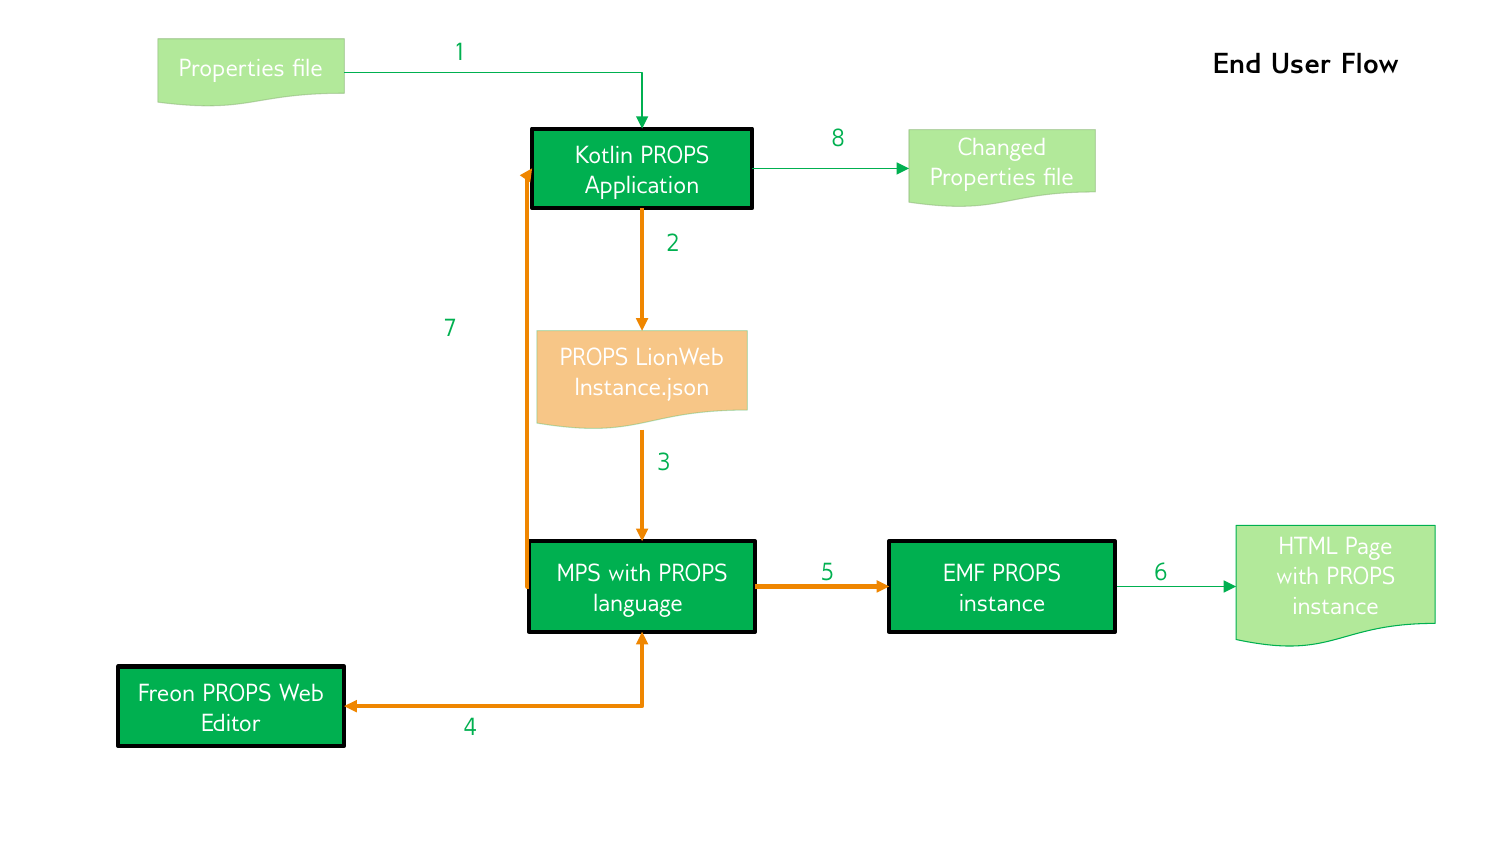

1
End User Flow
Properties file
8
Kotlin PROPS Application
Changed
Properties file
2
7
PROPS LionWeb
Instance.json
3
HTML Page
with PROPS instance
EMF PROPS instance
MPS with PROPS language
5
6
Freon PROPS Web Editor
4